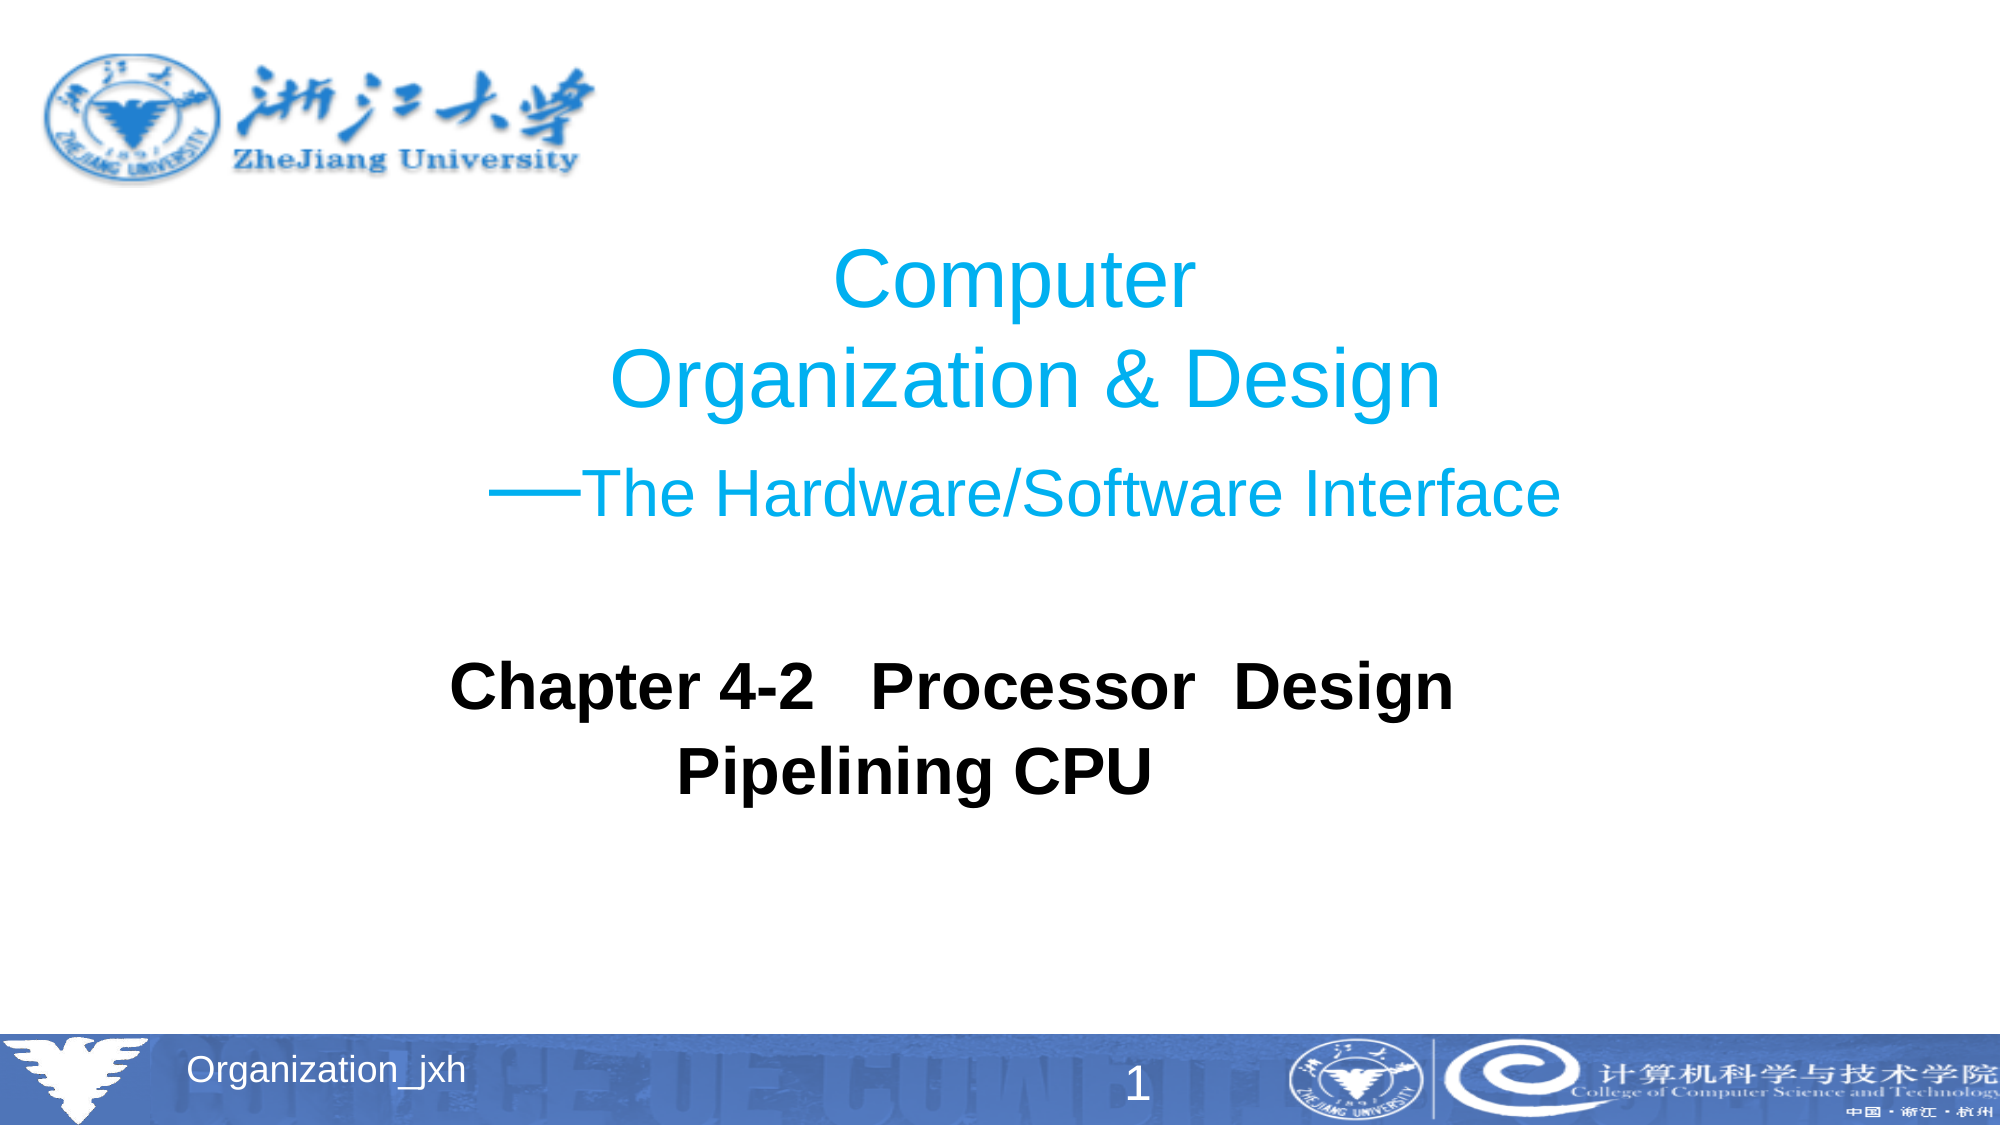

# Computer Organization & Design —The Hardware/Software Interface
Chapter 4-2   Processor  Design
Pipelining CPU